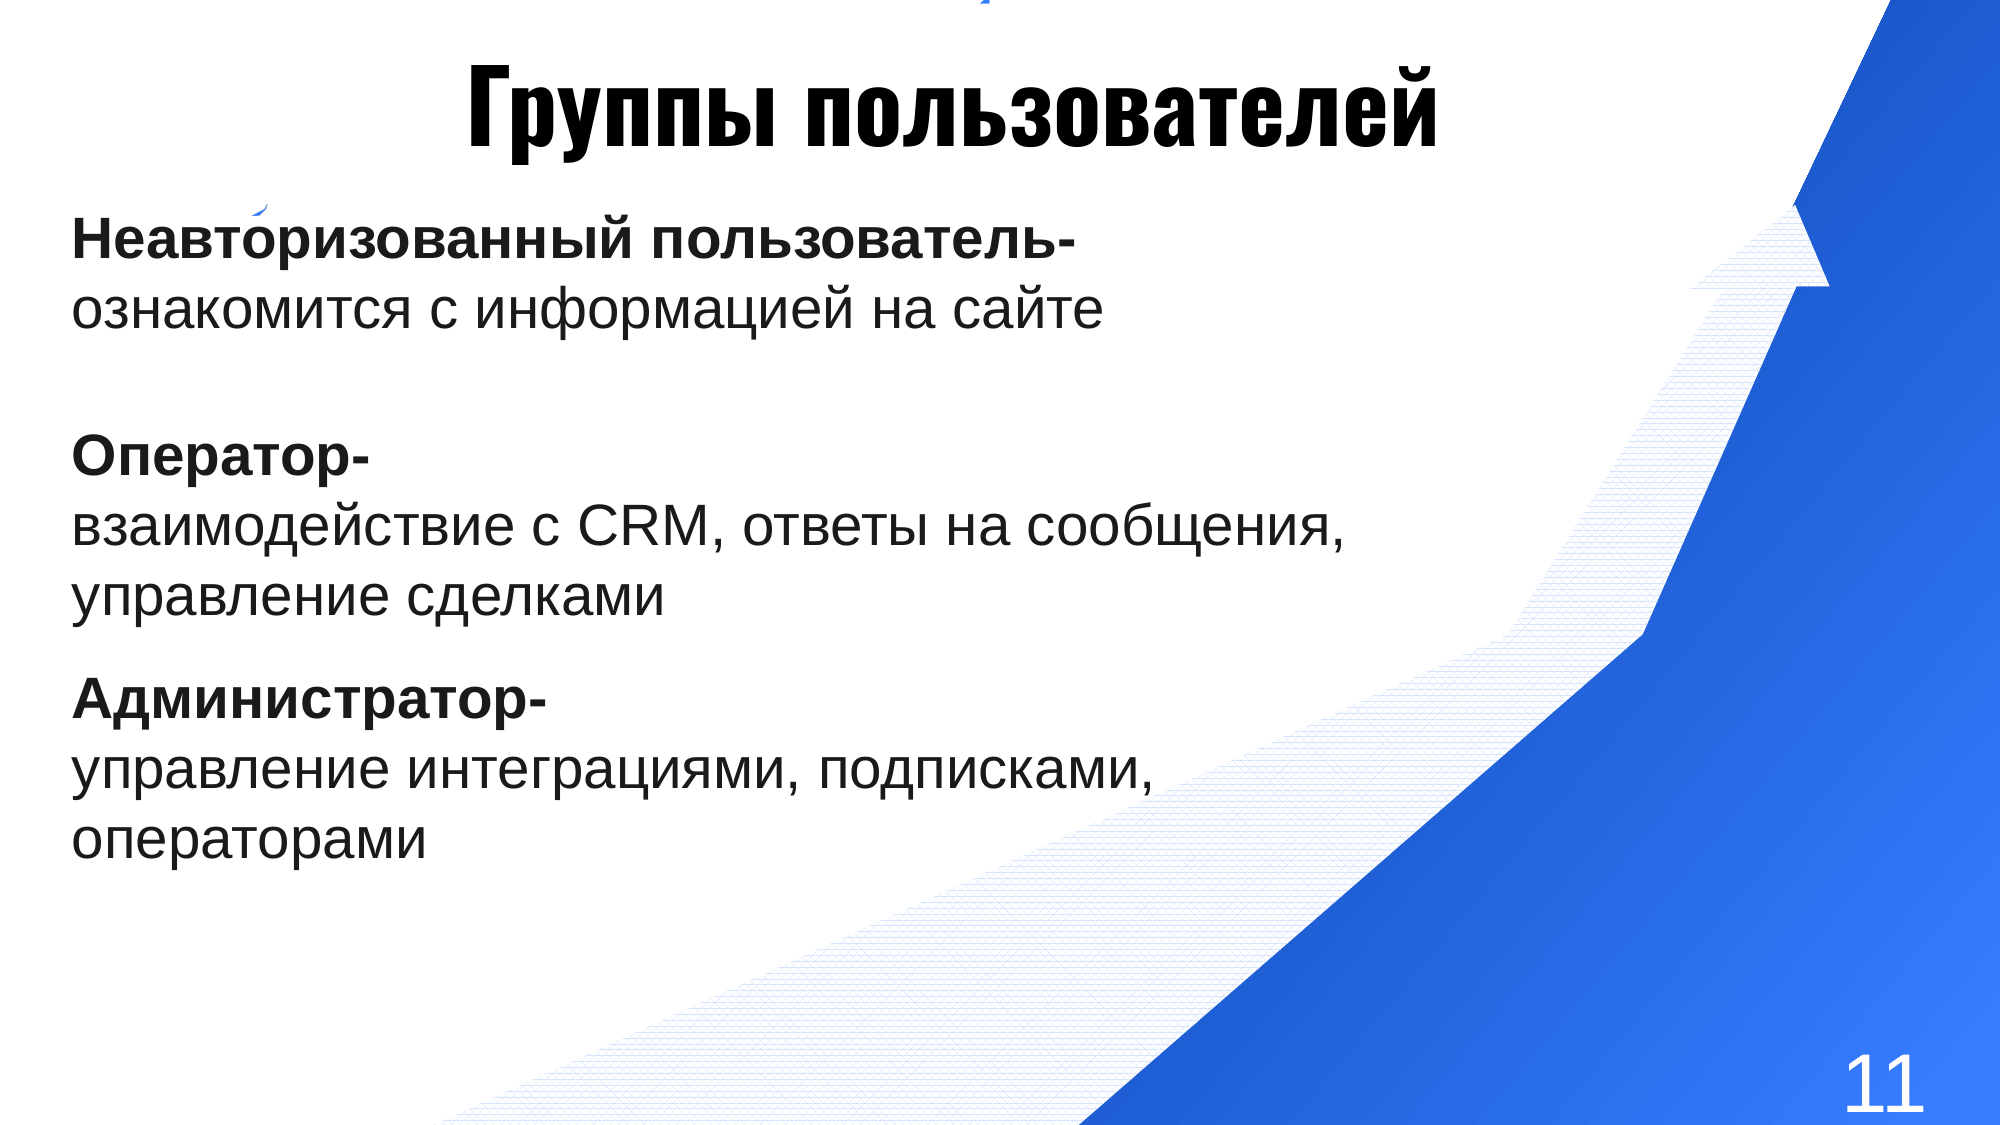

# Группы пользователей
Неавторизованный пользователь-
ознакомится с информацией на сайте
Оператор-
взаимодействие с CRM, ответы на сообщения, управление сделками

Администратор-
управление интеграциями, подписками, операторами
11